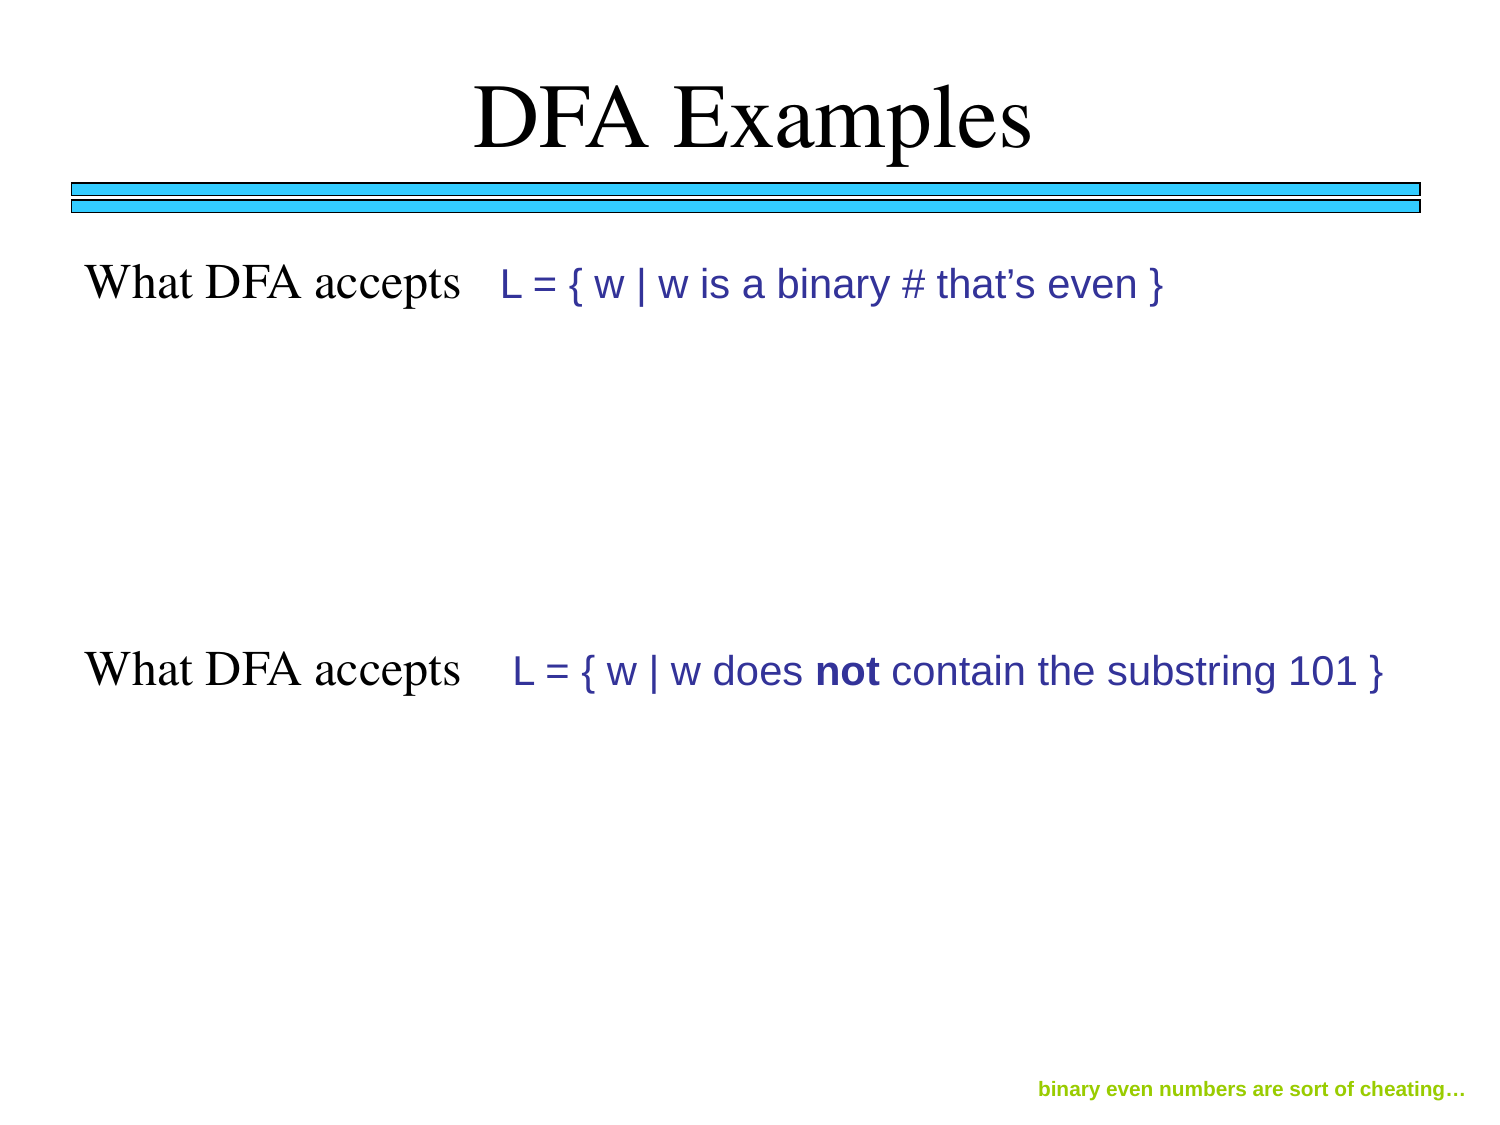

DFA Examples

What DFA accepts   L = { w | w is a binary # that’s even }
What DFA accepts    L = { w | w does not contain the substring 101 }
binary even numbers are sort of cheating…